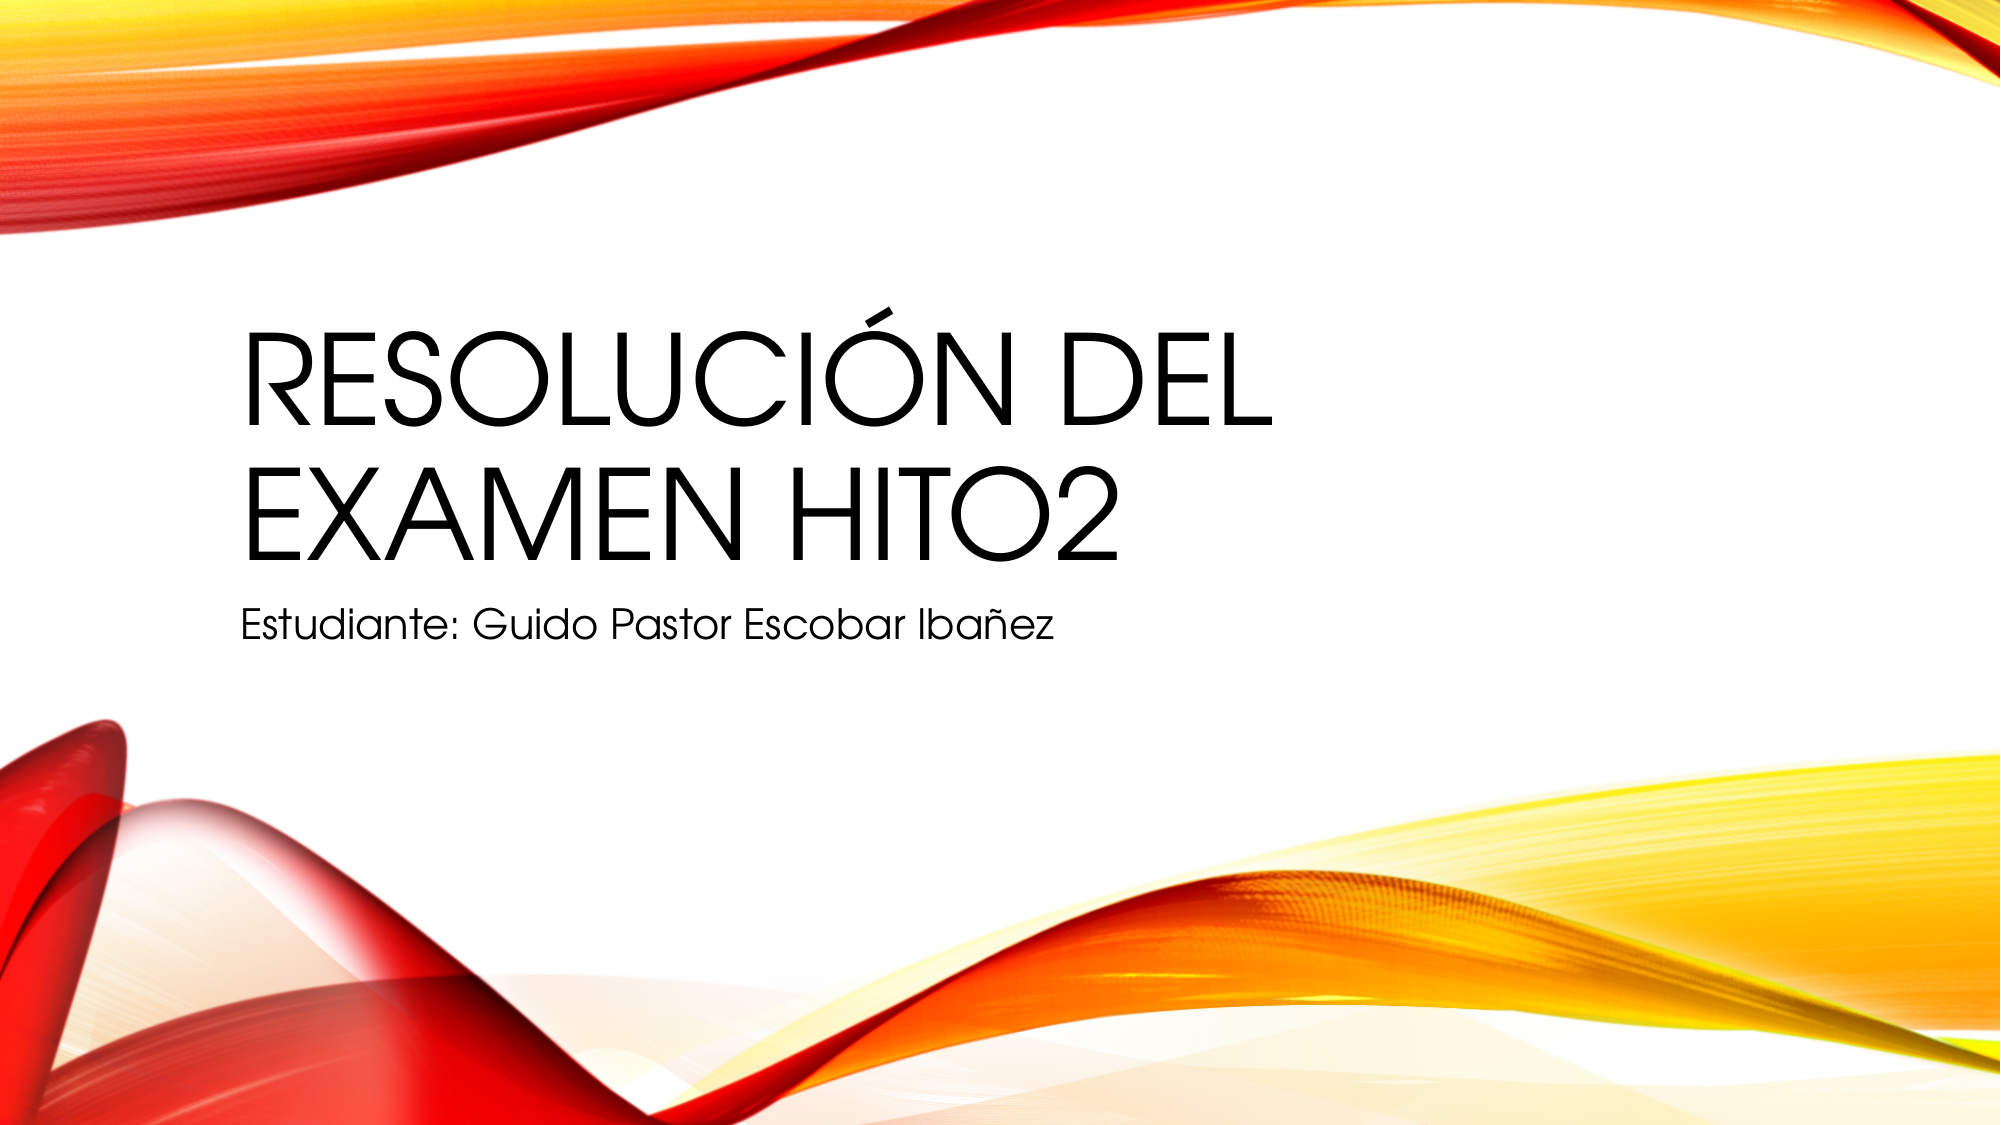

# Resolución del examen hito2
Estudiante: Guido Pastor Escobar Ibañez